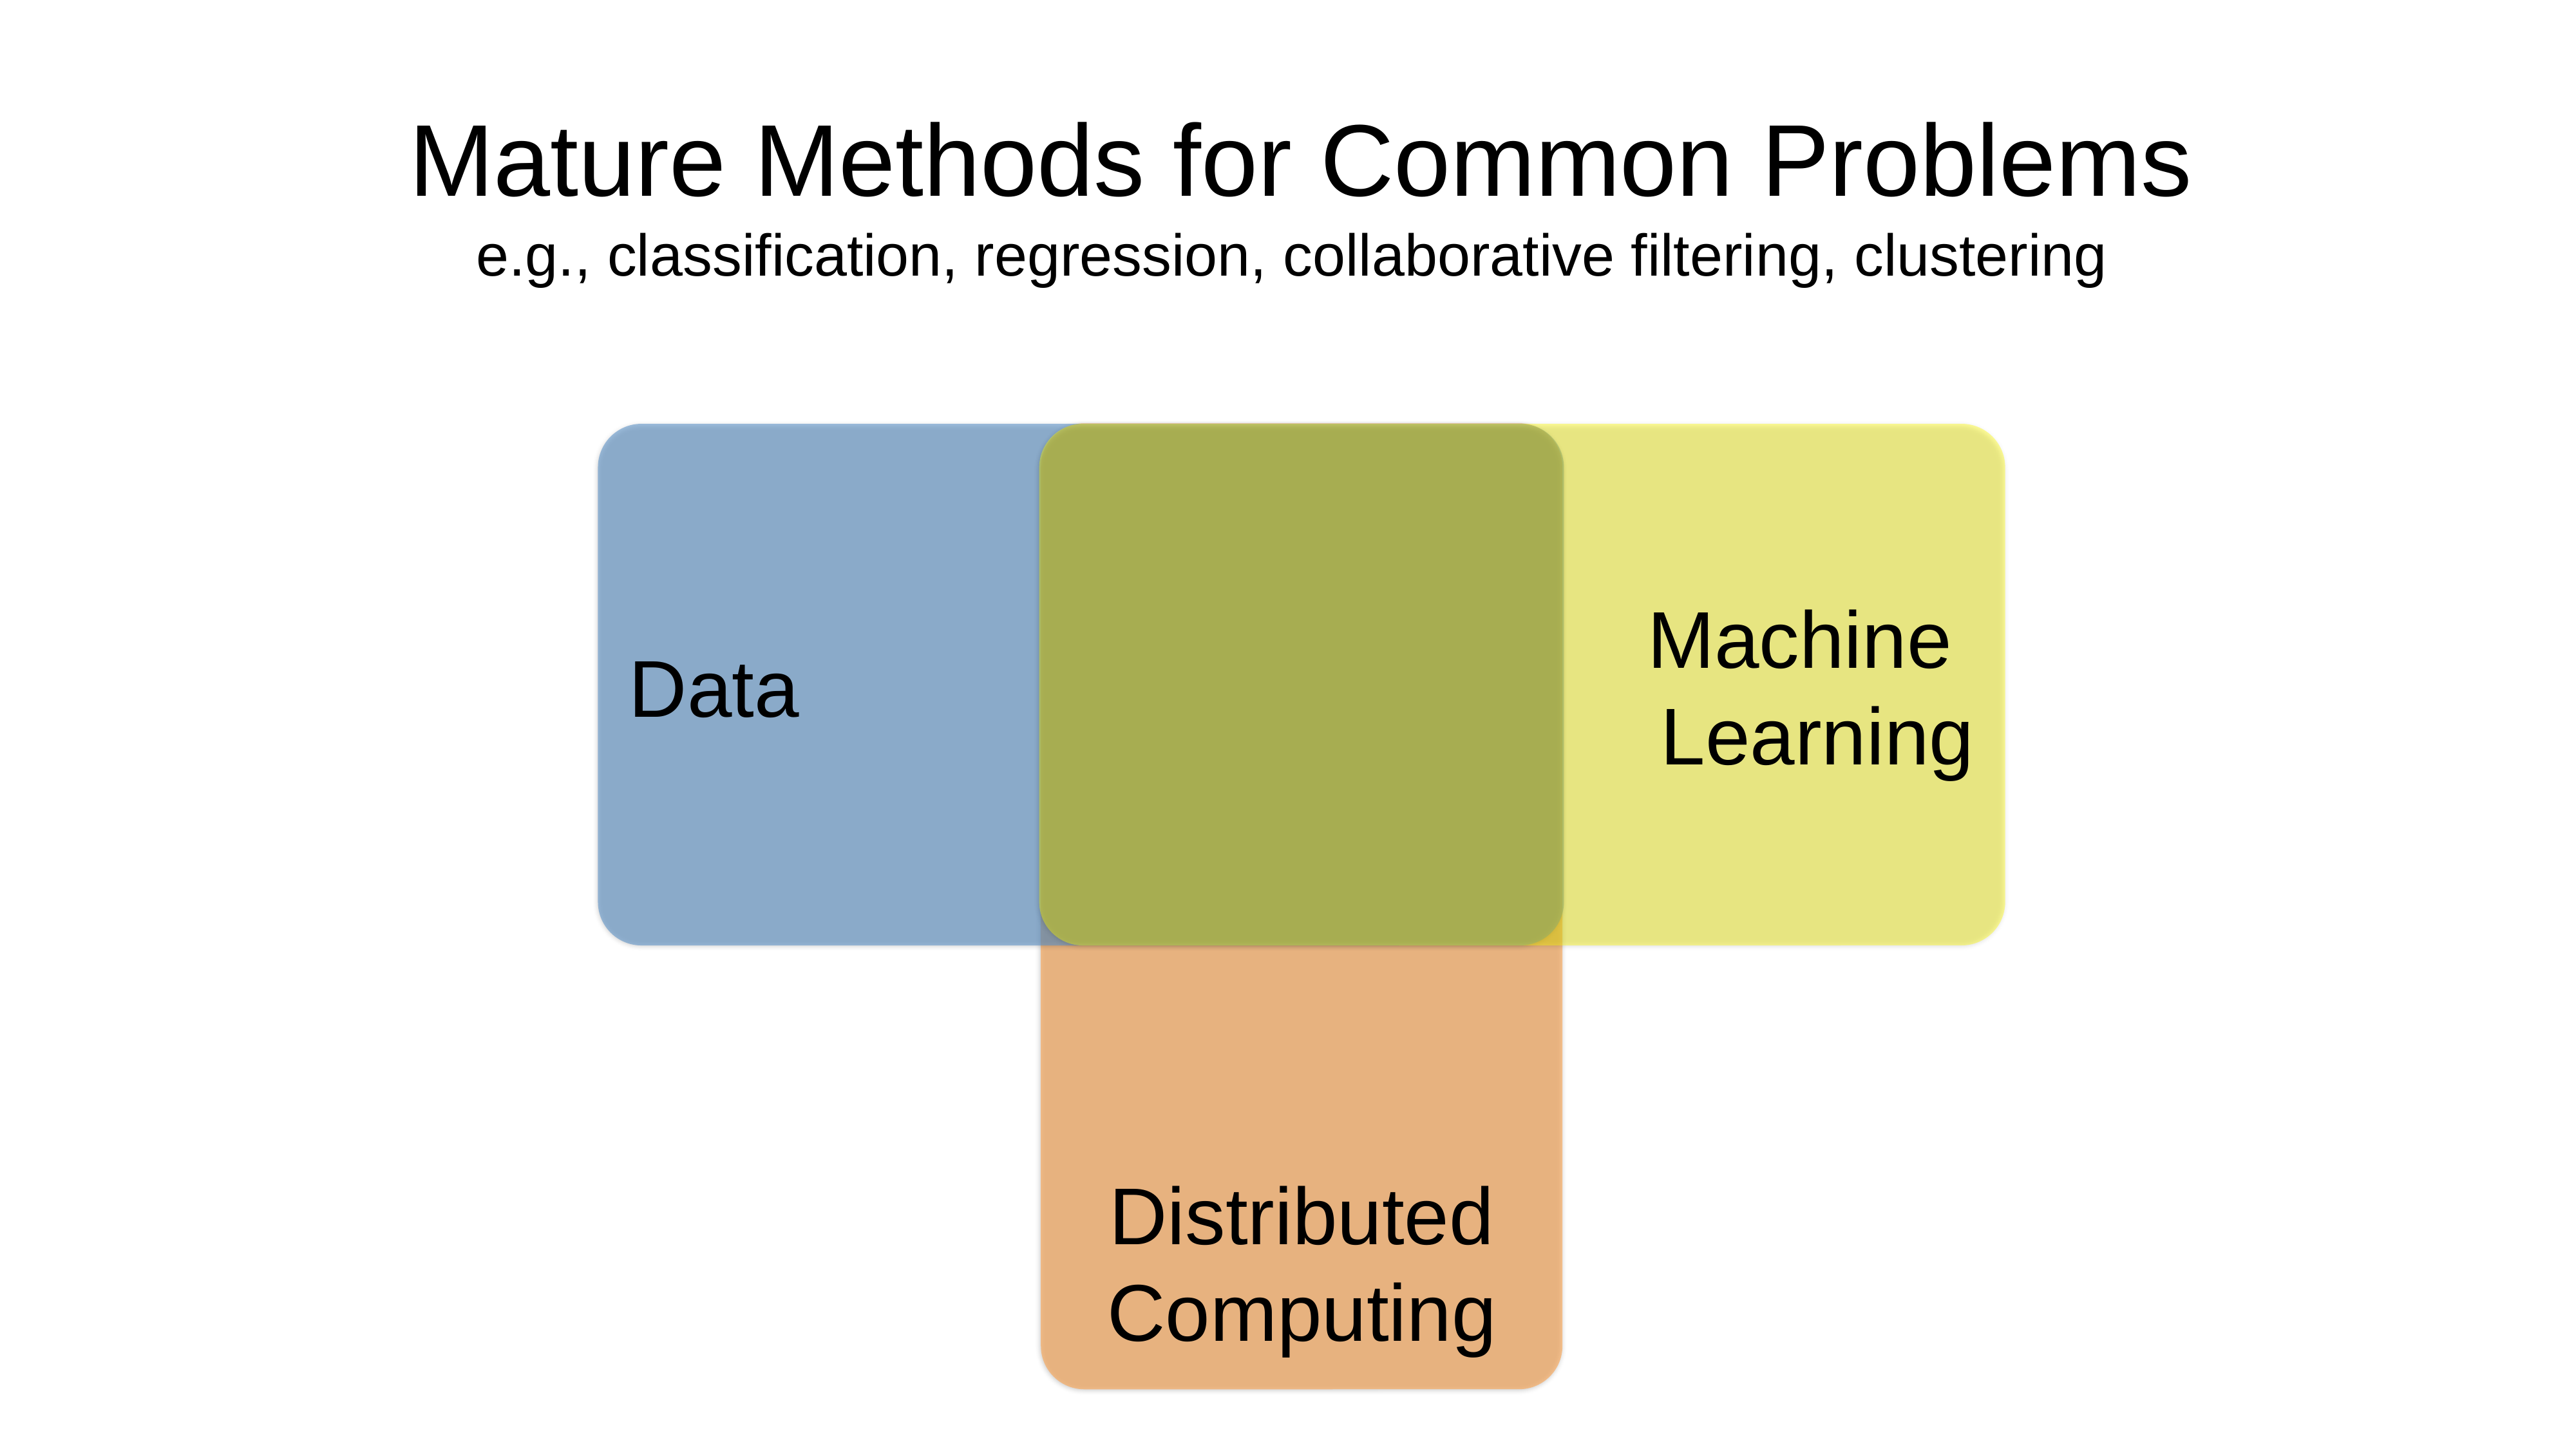

Mature Methods for Common Problems
e.g., classification, regression, collaborative filtering, clustering

Distributed Computing

Data

Machine
Learning